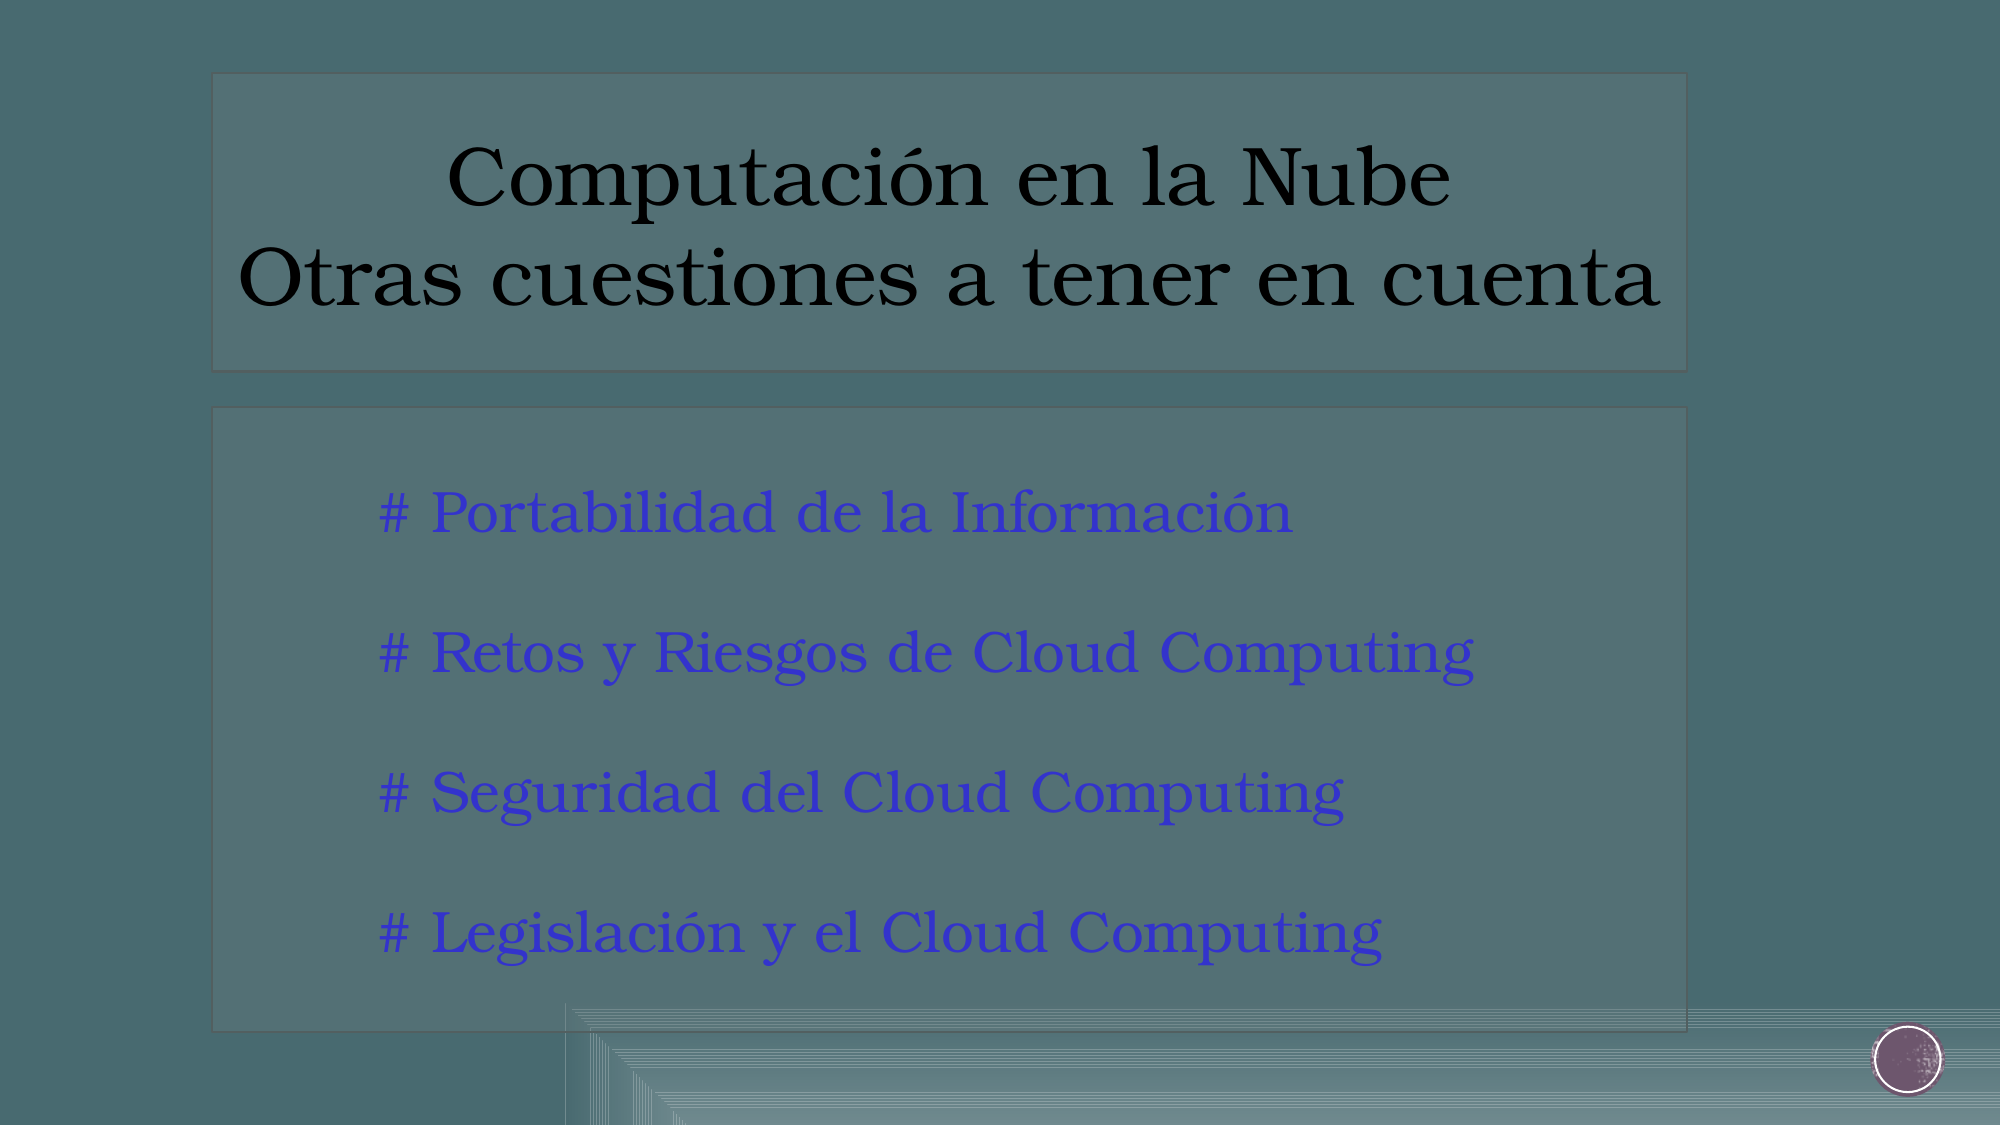

Computación en la Nube
Otras cuestiones a tener en cuenta
	# Portabilidad de la Información

	# Retos y Riesgos de Cloud Computing

	# Seguridad del Cloud Computing

	# Legislación y el Cloud Computing